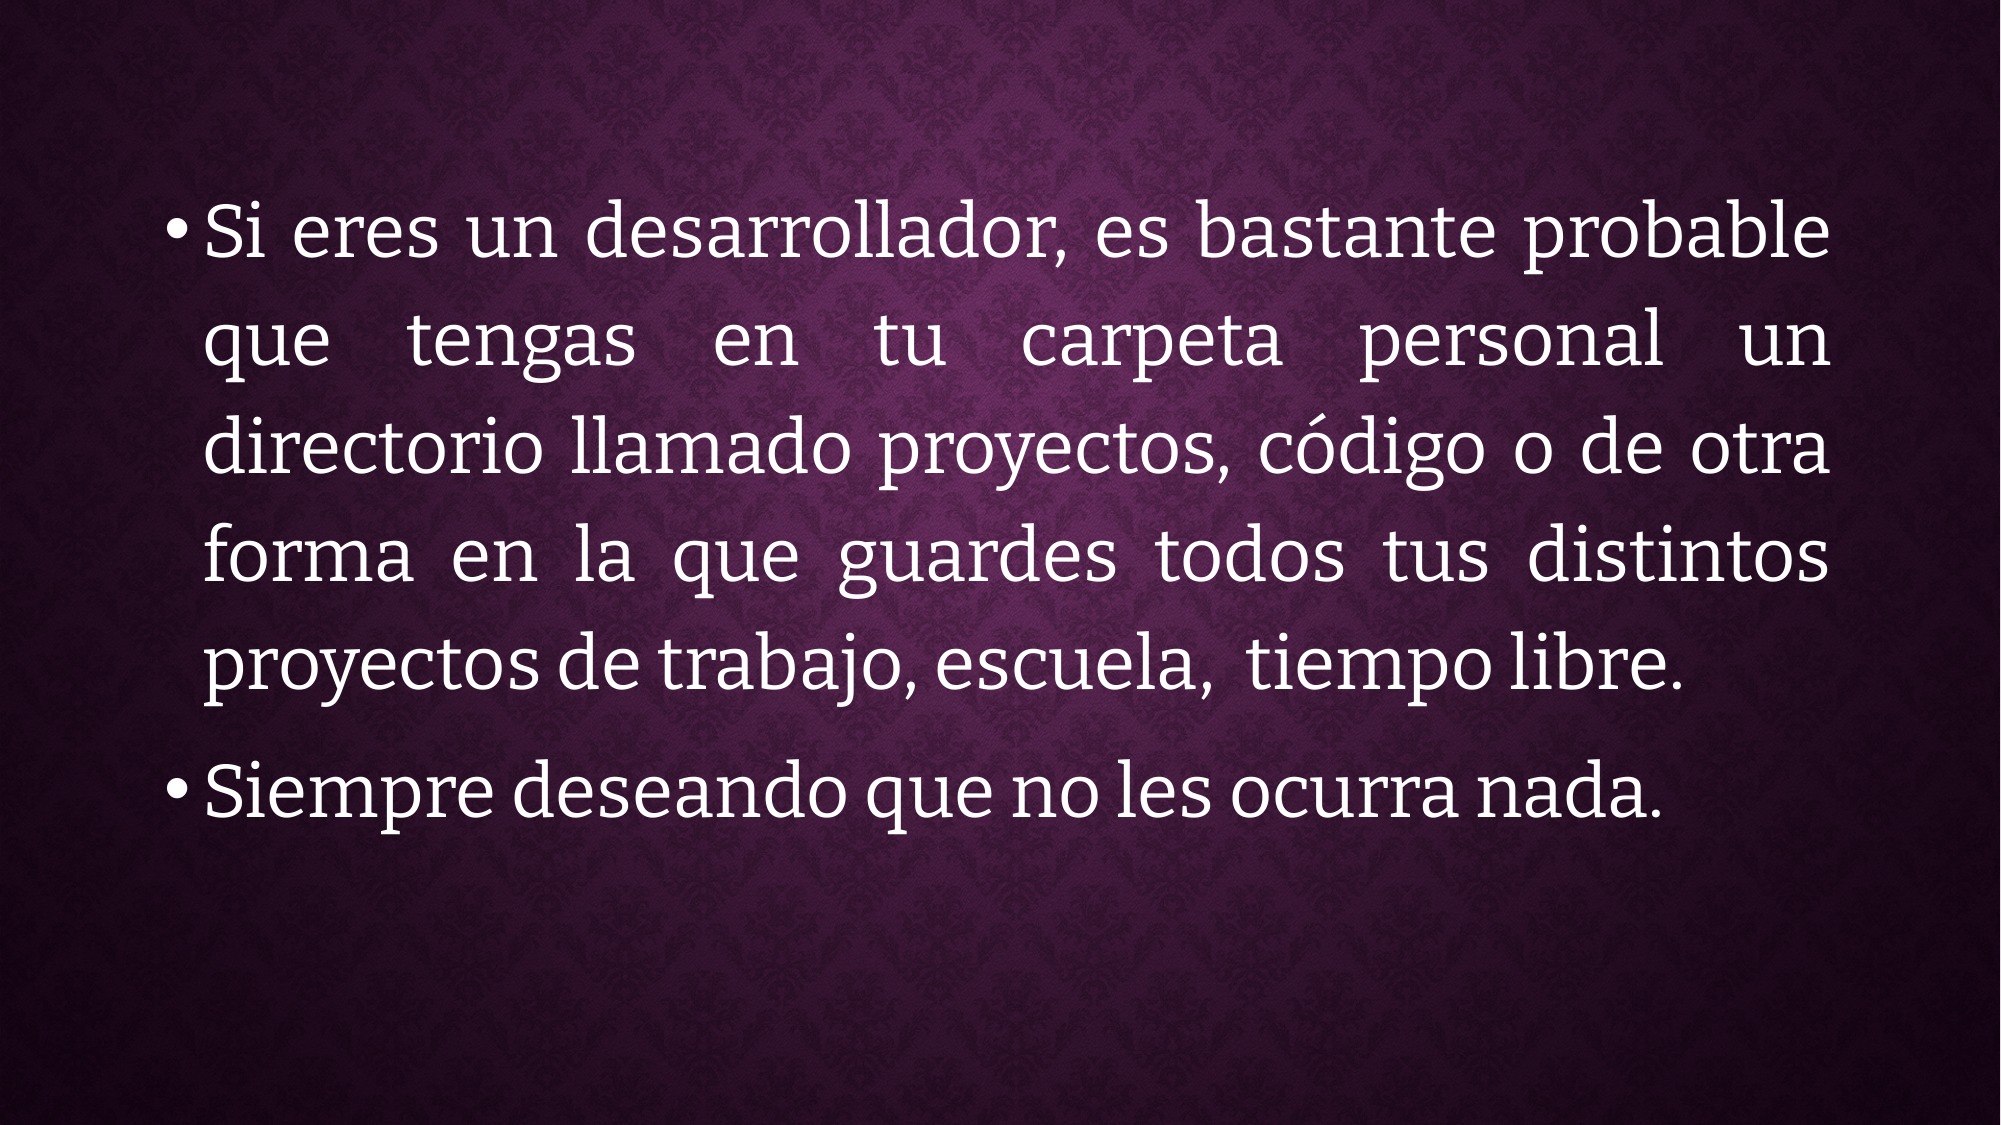

Si eres un desarrollador, es bastante probable que tengas en tu carpeta personal un directorio llamado proyectos, código o de otra forma en la que guardes todos tus distintos proyectos de trabajo, escuela,  tiempo libre.
Siempre deseando que no les ocurra nada.